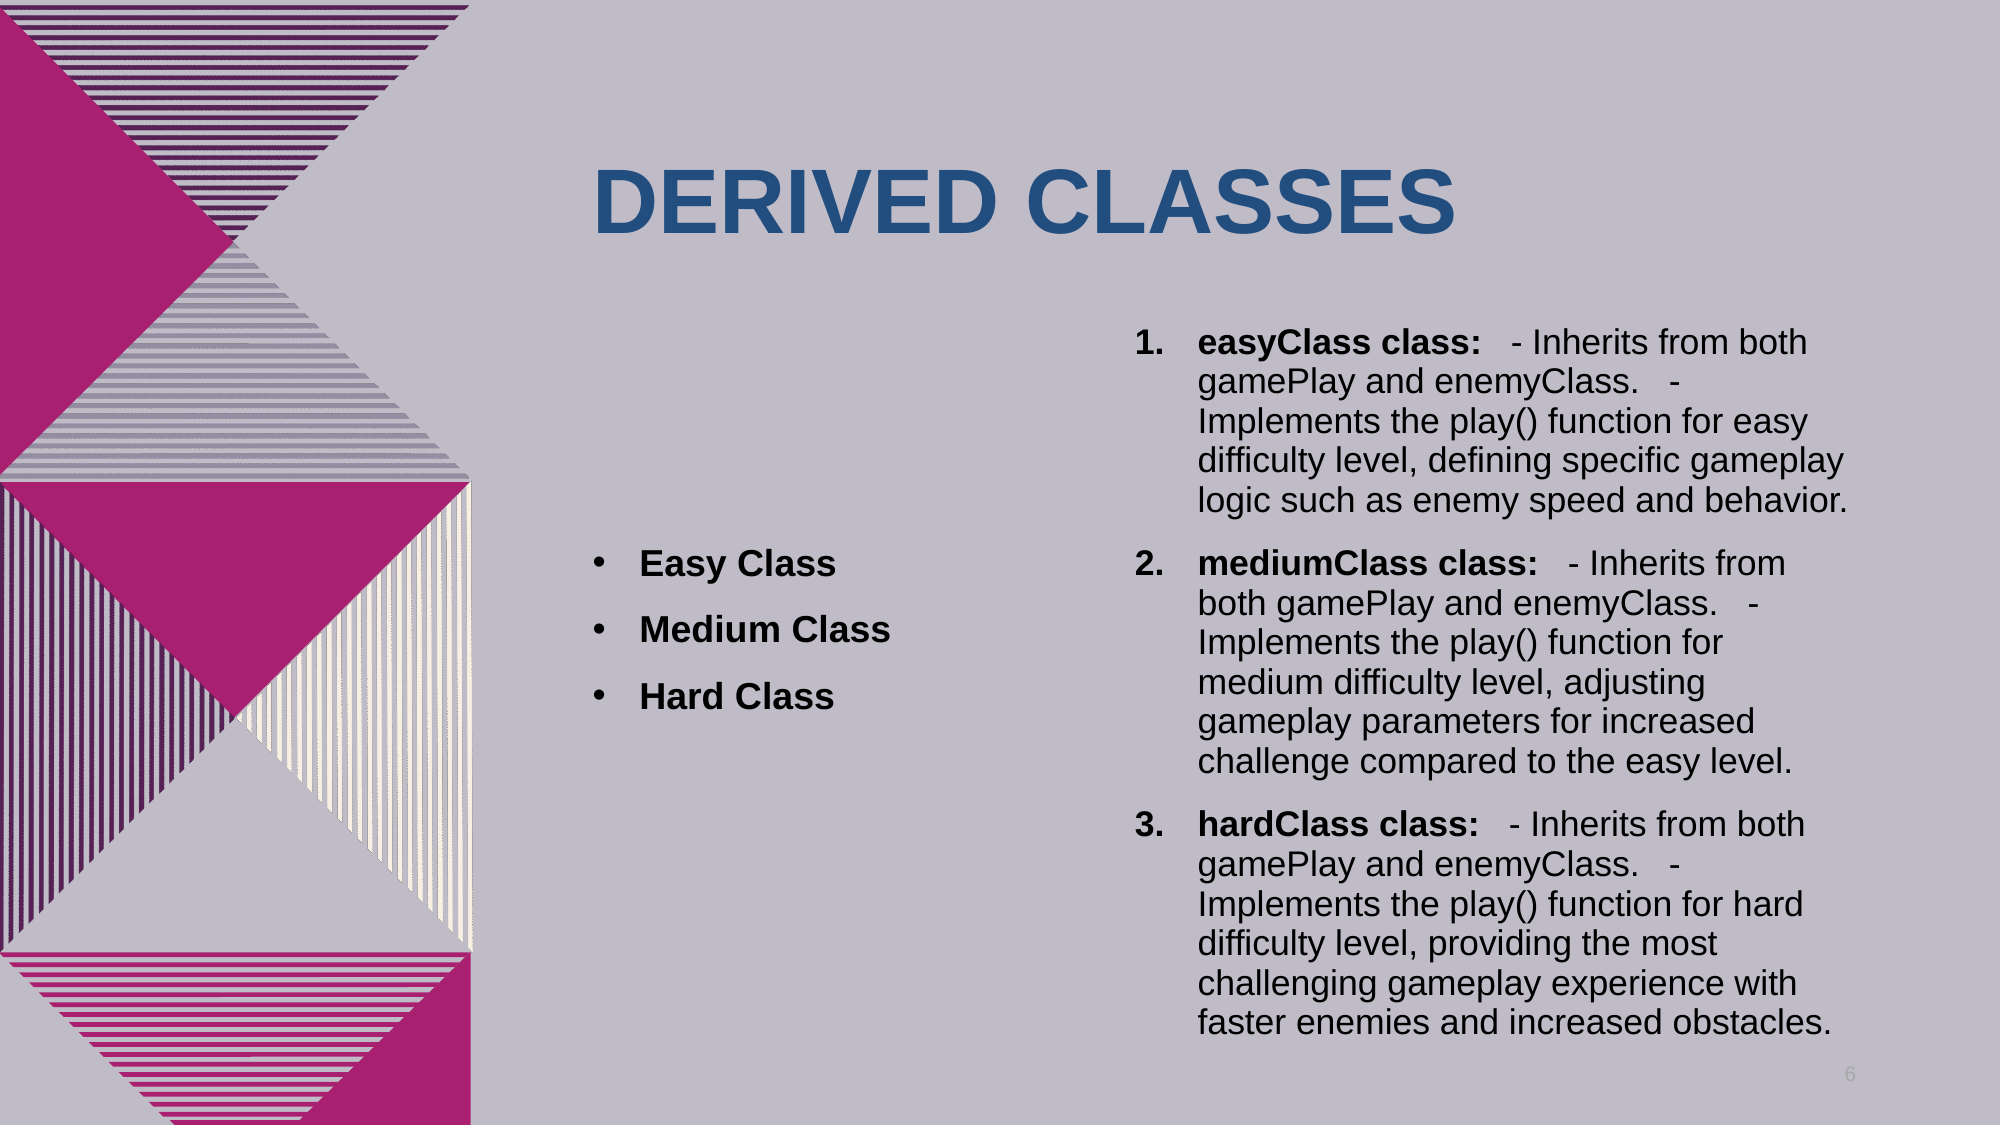

# Derived classes
easyClass class:   - Inherits from both gamePlay and enemyClass.   - Implements the play() function for easy difficulty level, defining specific gameplay logic such as enemy speed and behavior.
mediumClass class:   - Inherits from both gamePlay and enemyClass.   - Implements the play() function for medium difficulty level, adjusting gameplay parameters for increased challenge compared to the easy level.
hardClass class:   - Inherits from both gamePlay and enemyClass.   - Implements the play() function for hard difficulty level, providing the most challenging gameplay experience with faster enemies and increased obstacles.
Easy Class
Medium Class
Hard Class
6